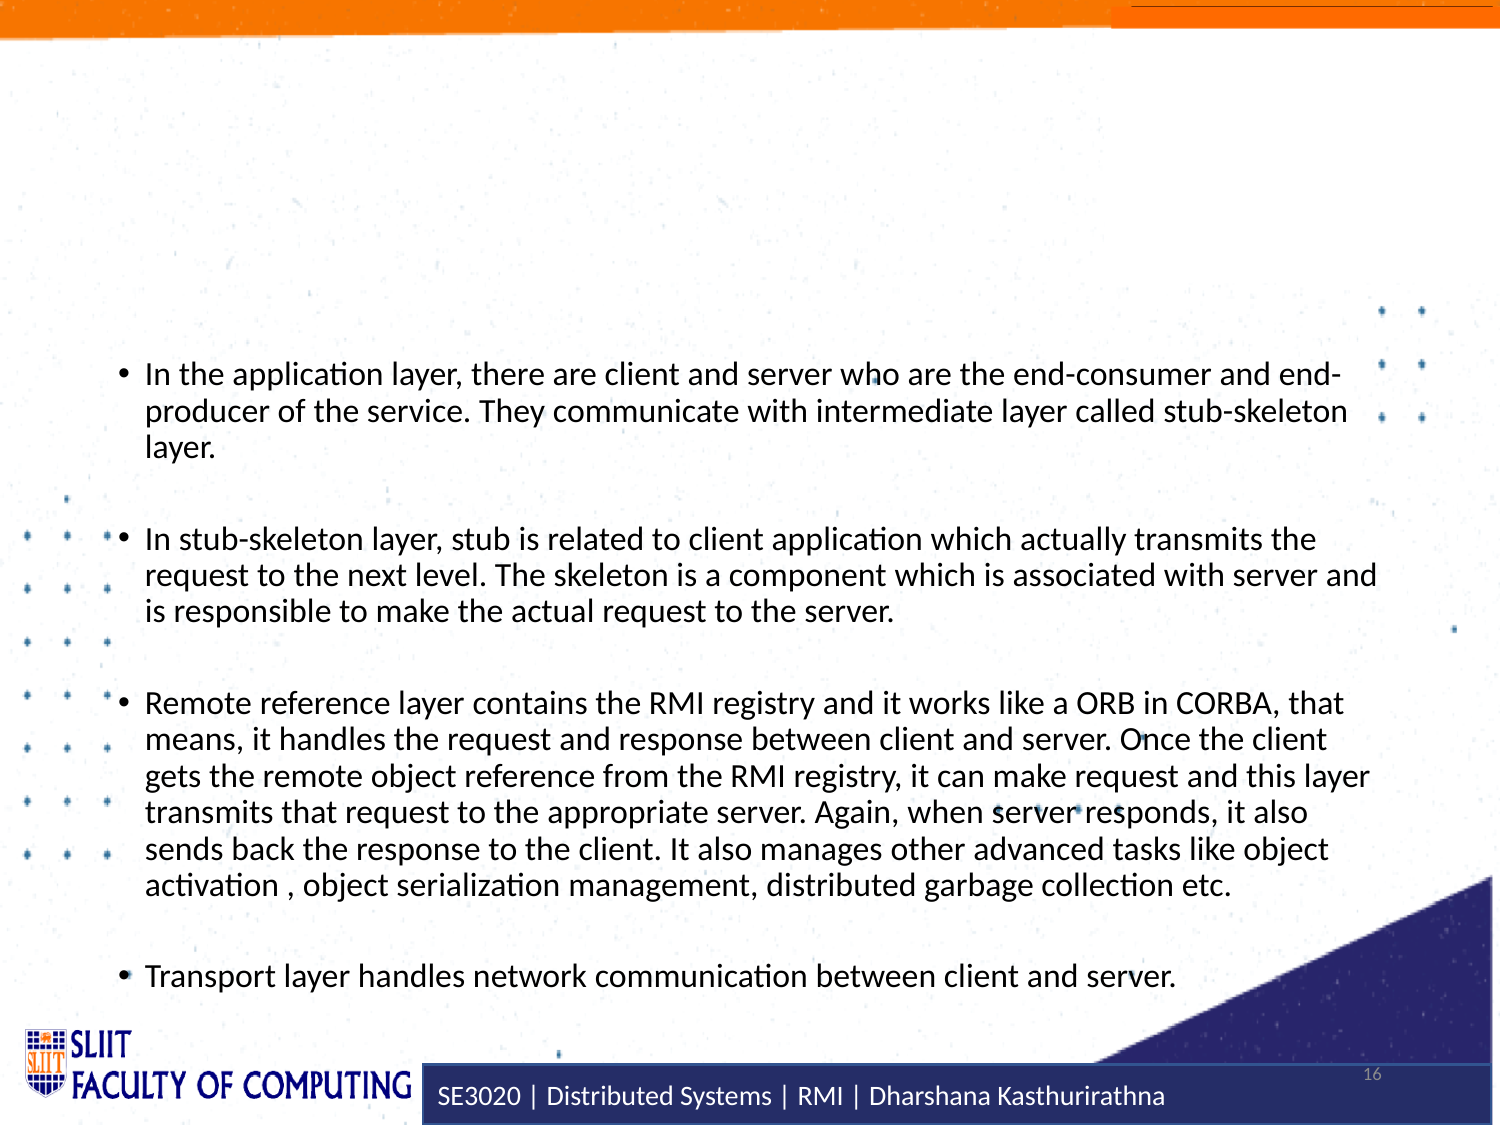

#

In the application layer, there are client and server who are the end-consumer and end-producer of the service. They communicate with intermediate layer called stub-skeleton layer.

In stub-skeleton layer, stub is related to client application which actually transmits the request to the next level. The skeleton is a component which is associated with server and is responsible to make the actual request to the server.

Remote reference layer contains the RMI registry and it works like a ORB in CORBA, that means, it handles the request and response between client and server. Once the client gets the remote object reference from the RMI registry, it can make request and this layer transmits that request to the appropriate server. Again, when server responds, it also sends back the response to the client. It also manages other advanced tasks like object activation , object serialization management, distributed garbage collection etc.

Transport layer handles network communication between client and server.

16